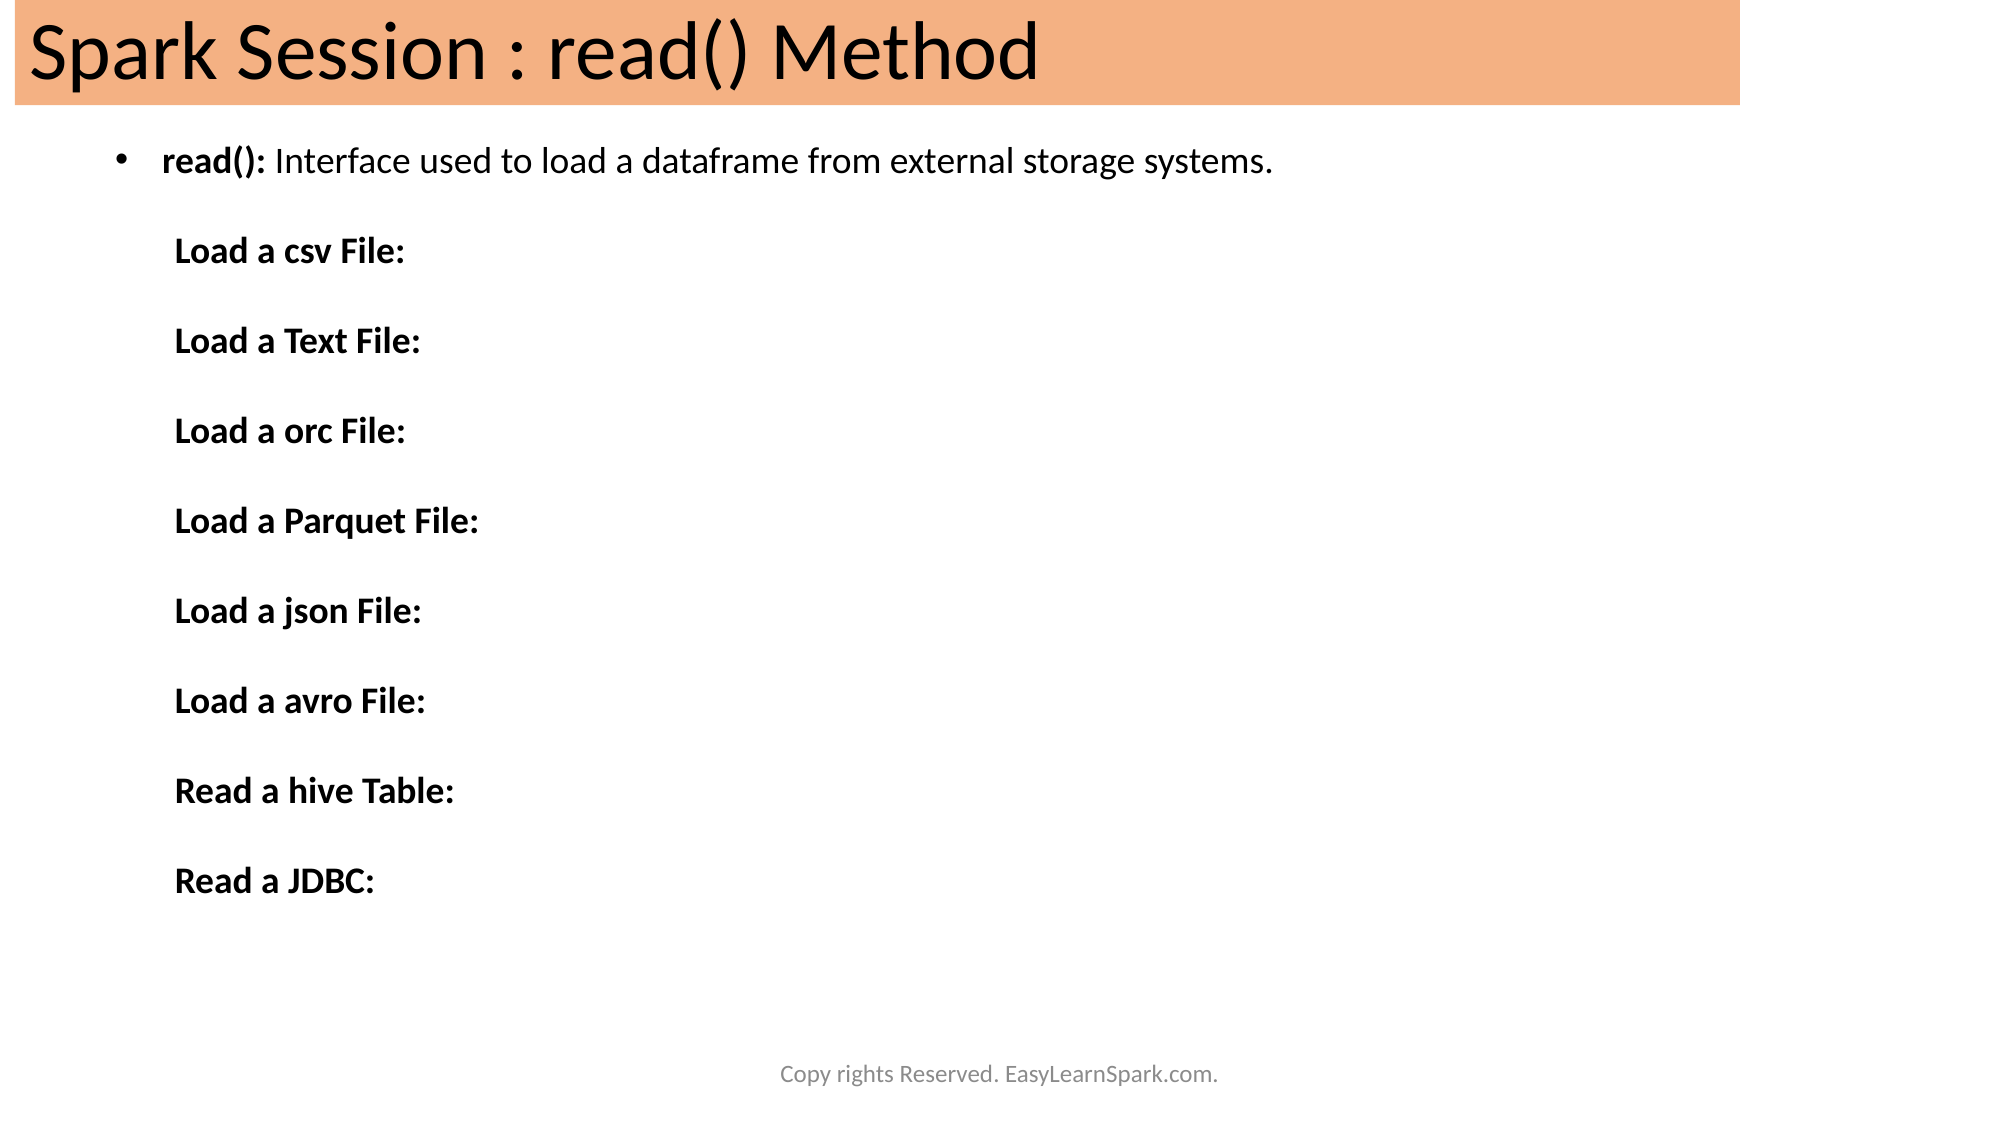

# Spark Session : read() Method

read(): Interface used to load a dataframe from external storage systems.

       Load a csv File:

       Load a Text File:

       Load a orc File:

       Load a Parquet File:

       Load a json File:

       Load a avro File:

       Read a hive Table:

       Read a JDBC:

Copy rights Reserved. EasyLearnSpark.com.